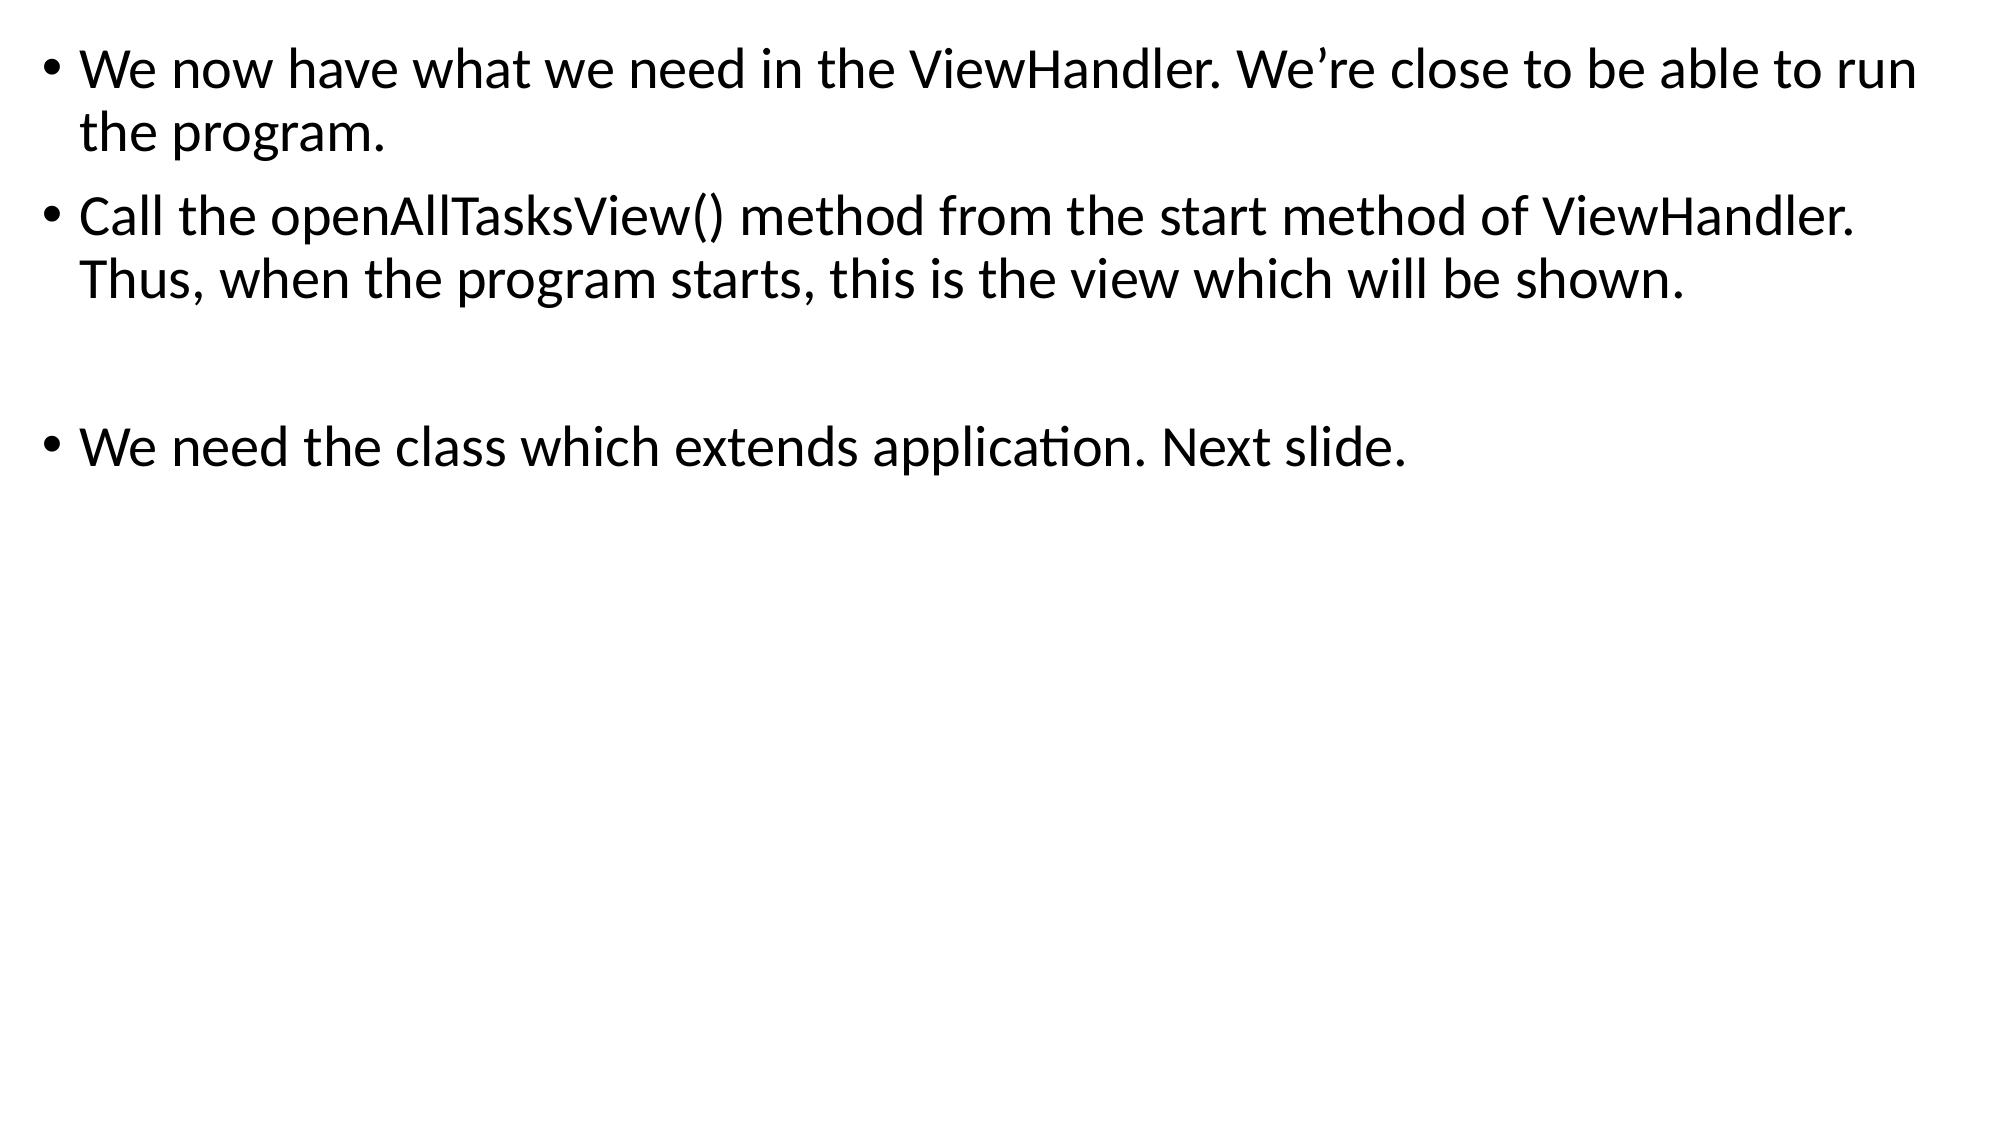

We now have what we need in the ViewHandler. We’re close to be able to run the program.
Call the openAllTasksView() method from the start method of ViewHandler. Thus, when the program starts, this is the view which will be shown.

We need the class which extends application. Next slide.